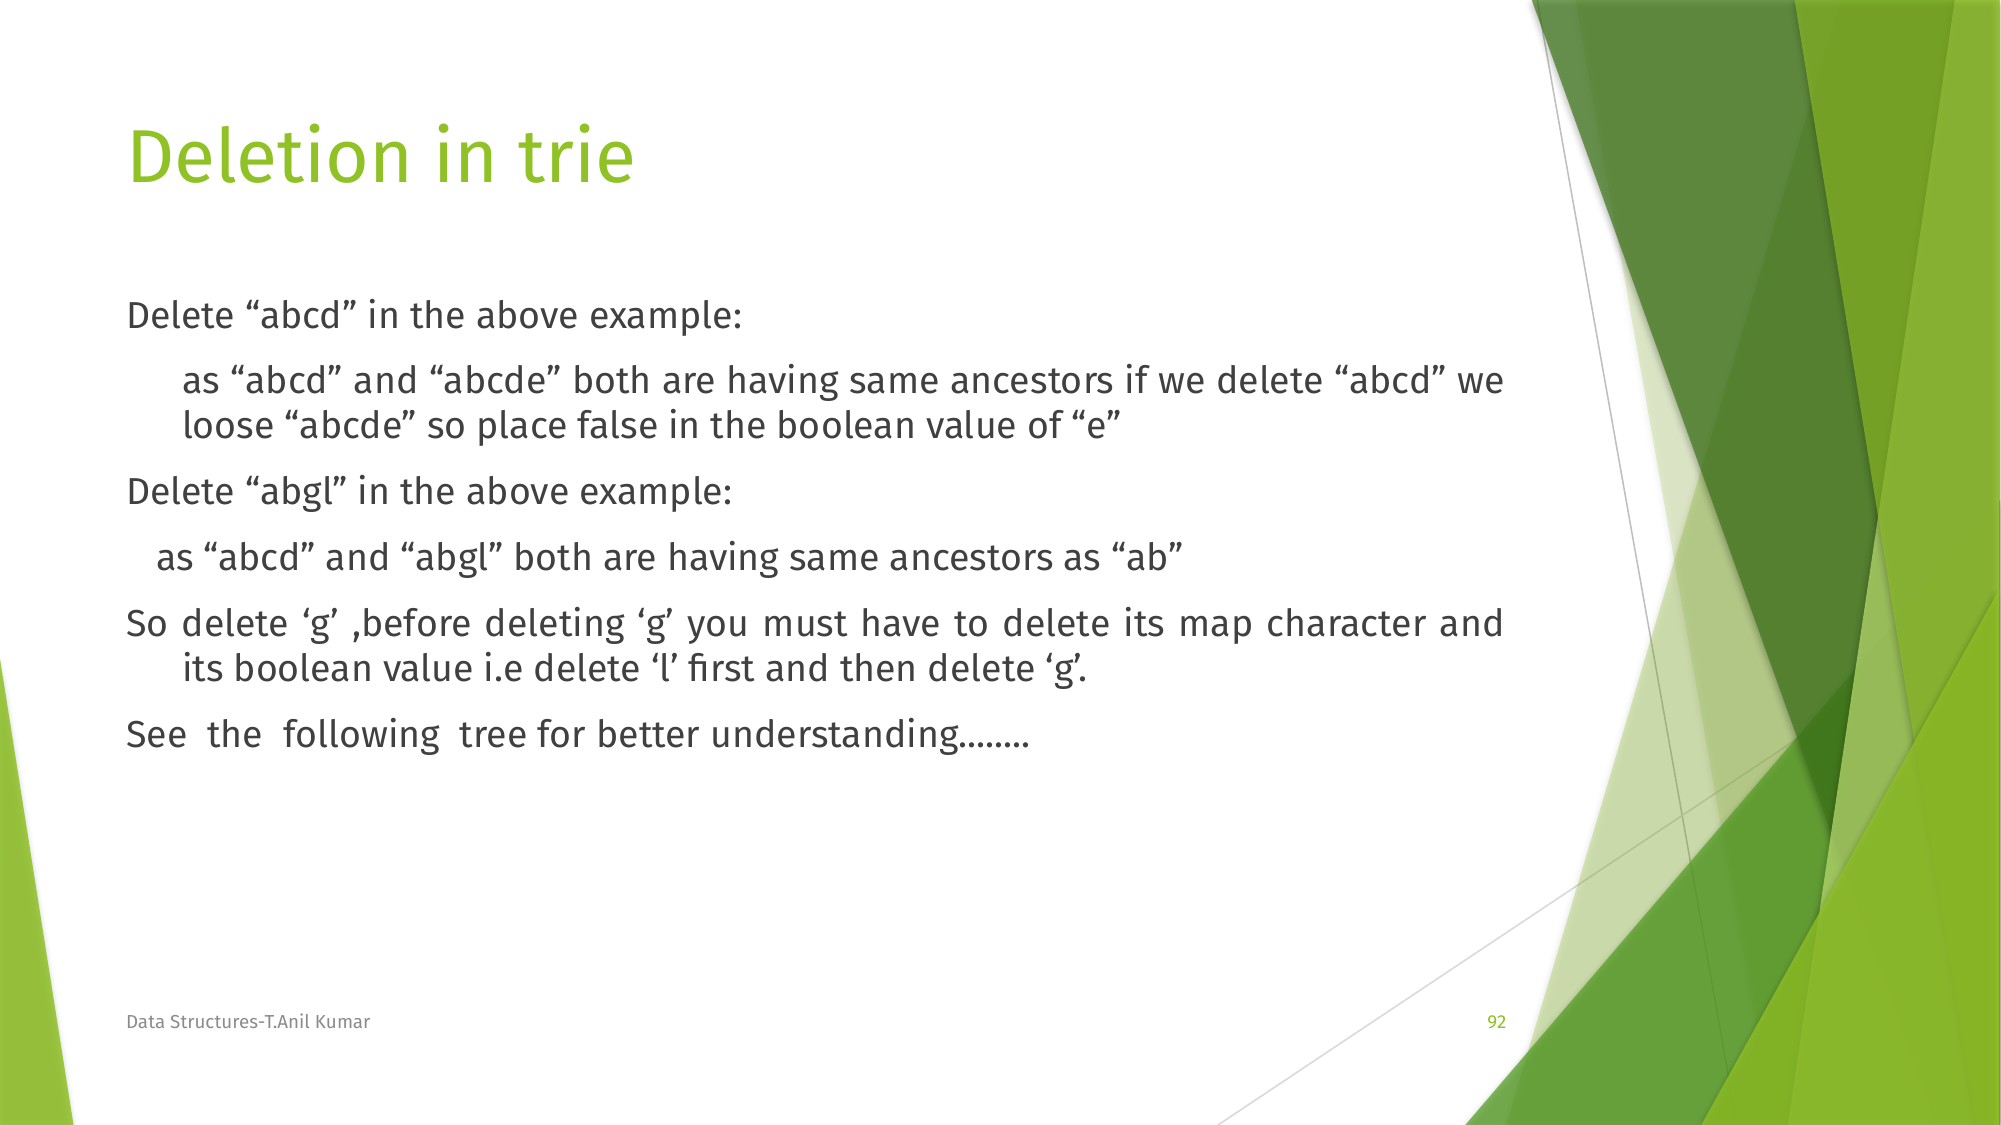

# Deletion in trie
Delete “abcd” in the above example:
 	as “abcd” and “abcde” both are having same ancestors if we delete “abcd” we loose “abcde” so place false in the boolean value of “e”
Delete “abgl” in the above example:
   as “abcd” and “abgl” both are having same ancestors as “ab”
So delete ‘g’ ,before deleting ‘g’ you must have to delete its map character and its boolean value i.e delete ‘l’ first and then delete ‘g’.
See  the  following  tree for better understanding........
Data Structures-T.Anil Kumar
92